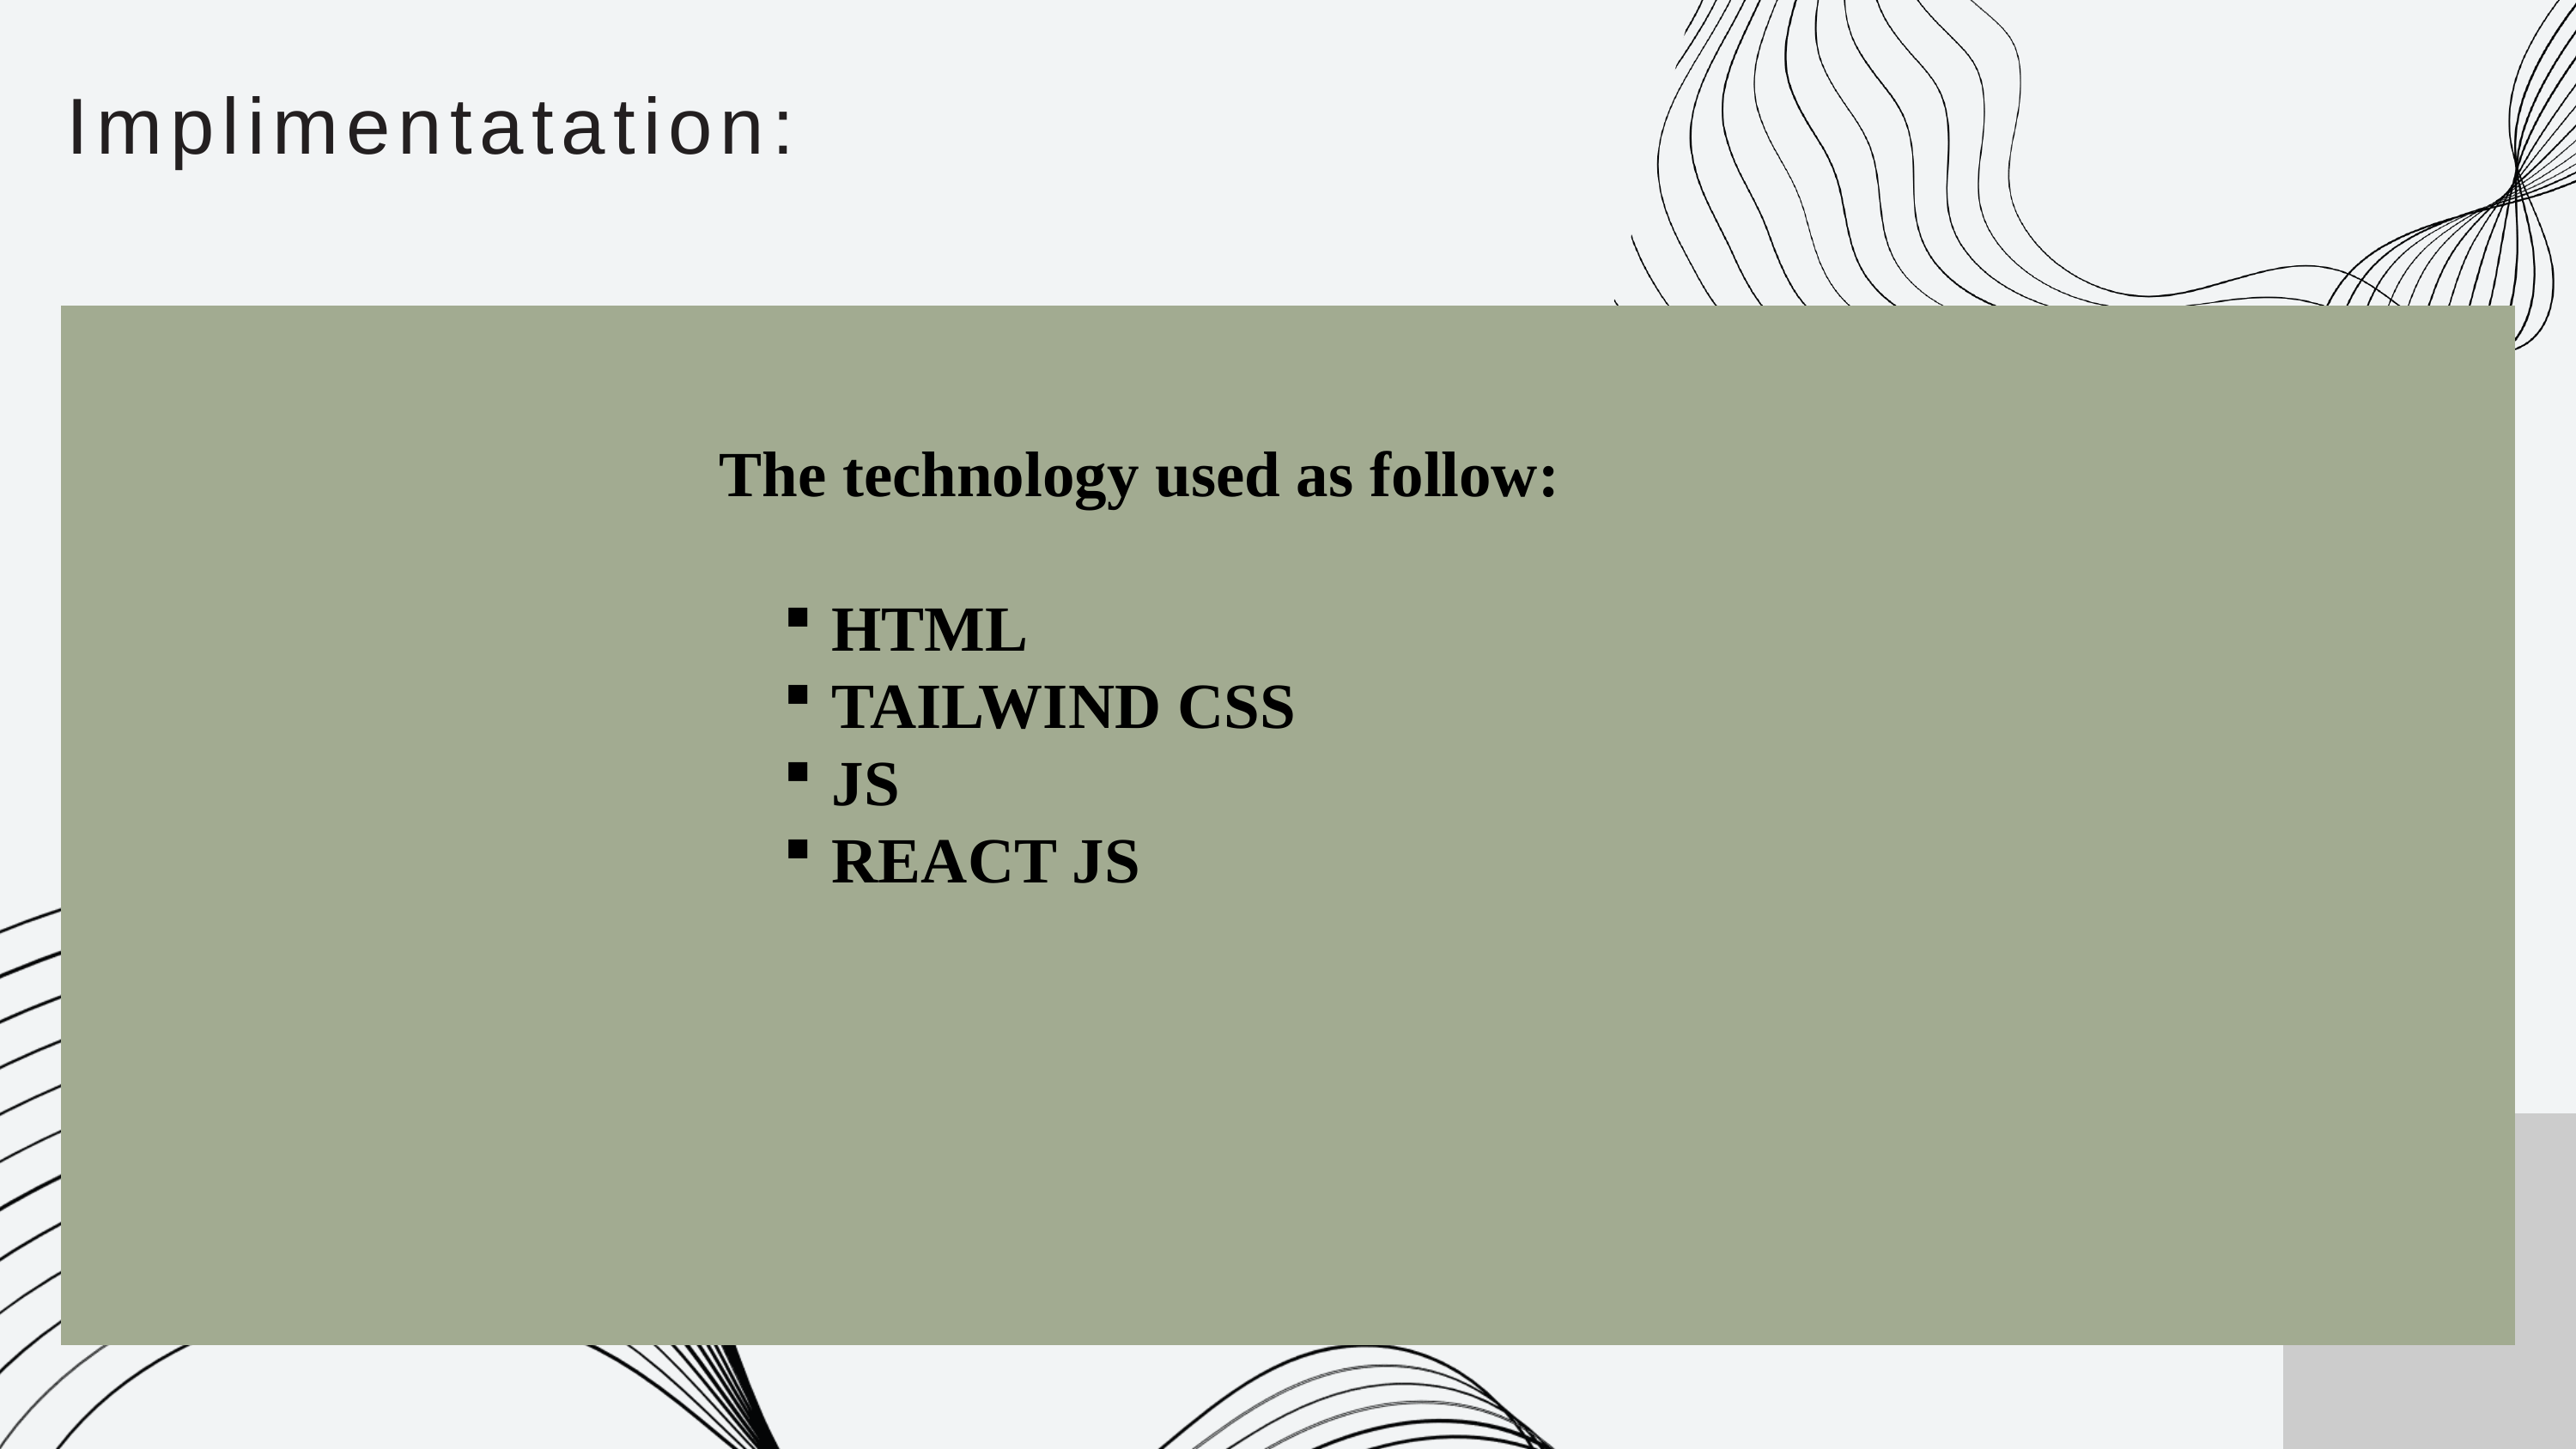

Implimentatation:

The technology used as follow:

HTML
TAILWIND CSS
JS
REACT JS